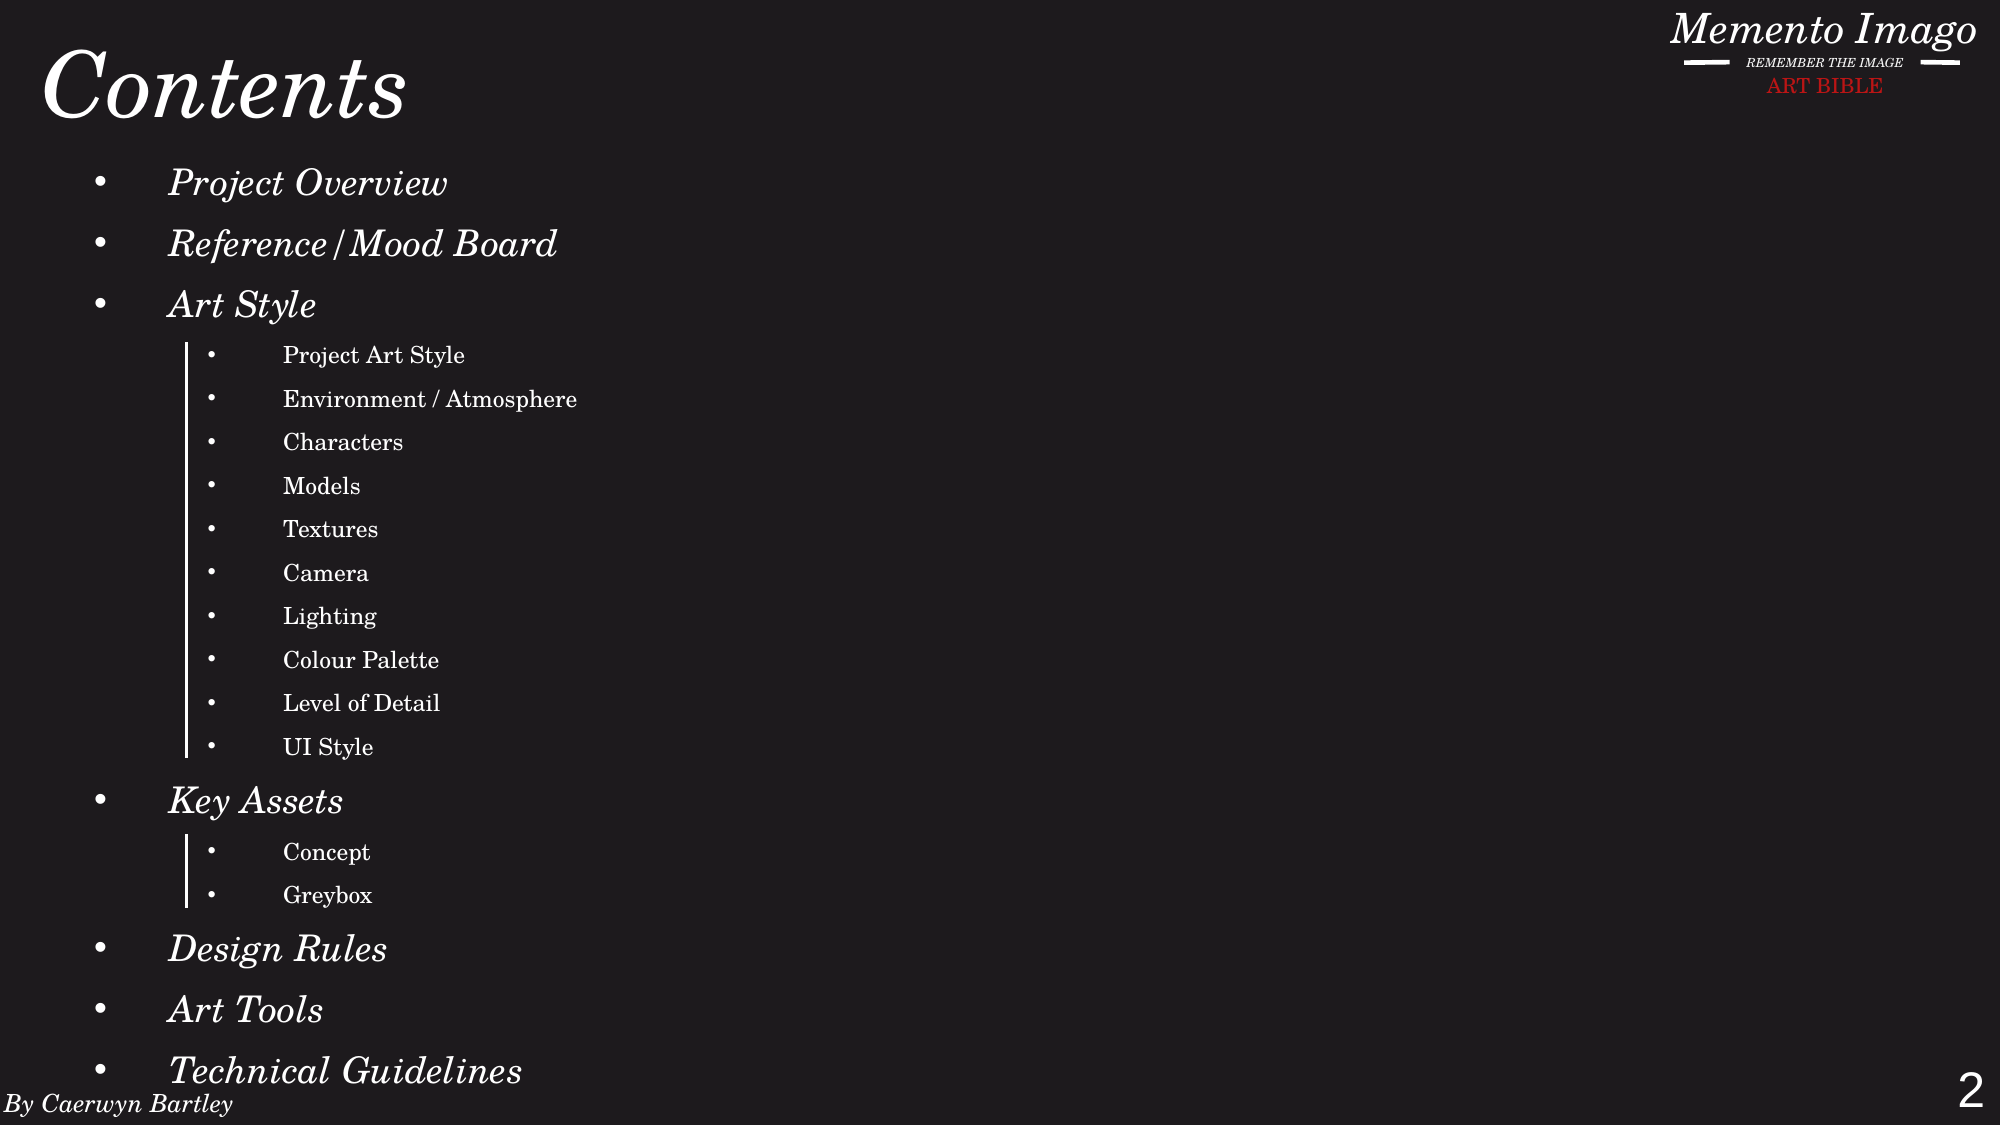

# Contents
Project Overview
Reference/Mood Board
Art Style
Project Art Style
Environment / Atmosphere
Characters
Models
Textures
Camera
Lighting
Colour Palette
Level of Detail
UI Style
Key Assets
Concept
Greybox
Design Rules
Art Tools
Technical Guidelines